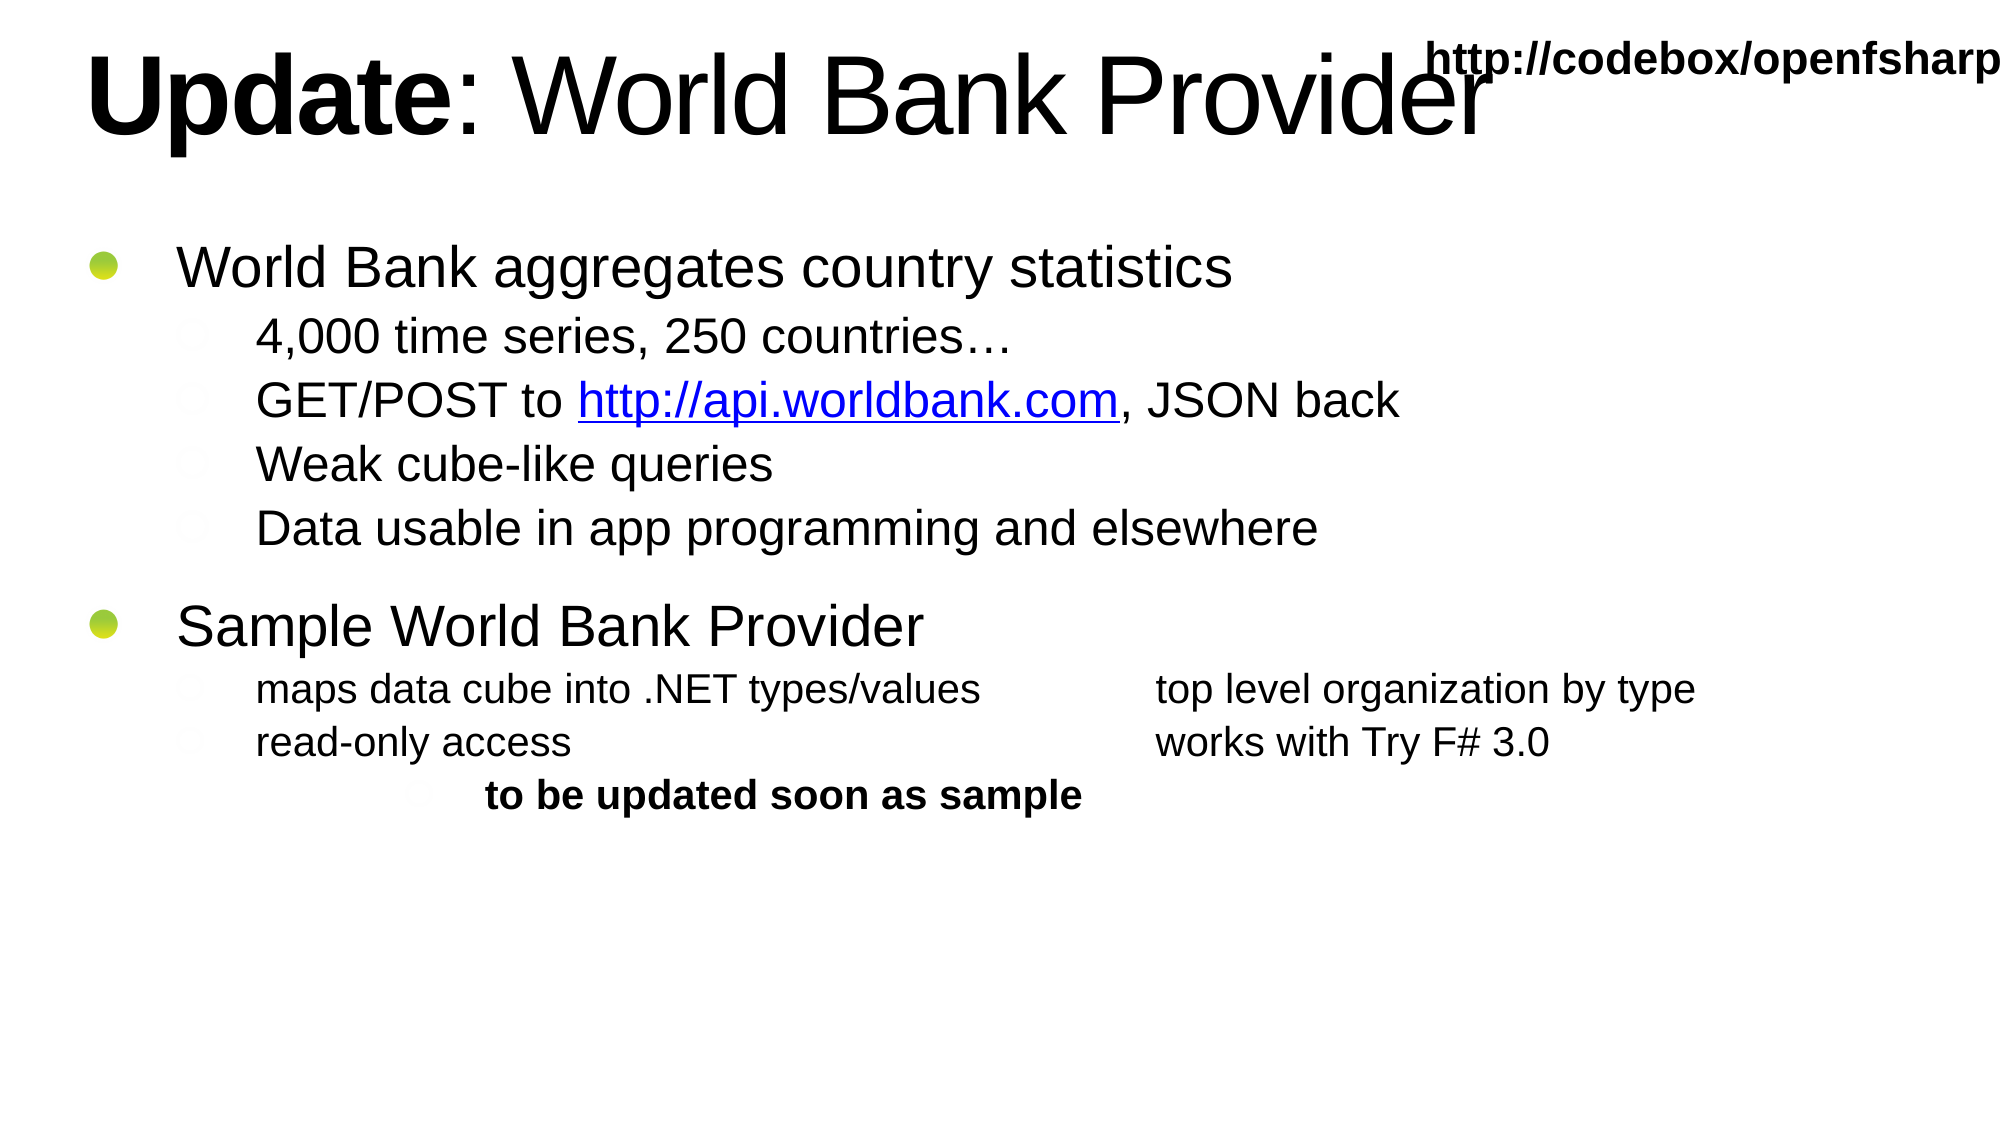

http://codebox/openfsharp
# Update: World Bank Provider
World Bank aggregates country statistics
4,000 time series, 250 countries…
GET/POST to http://api.worldbank.com, JSON back
Weak cube-like queries
Data usable in app programming and elsewhere

Sample World Bank Provider
maps data cube into .NET types/values 		top level organization by type
read-only access				works with Try F# 3.0
to be updated soon as sample